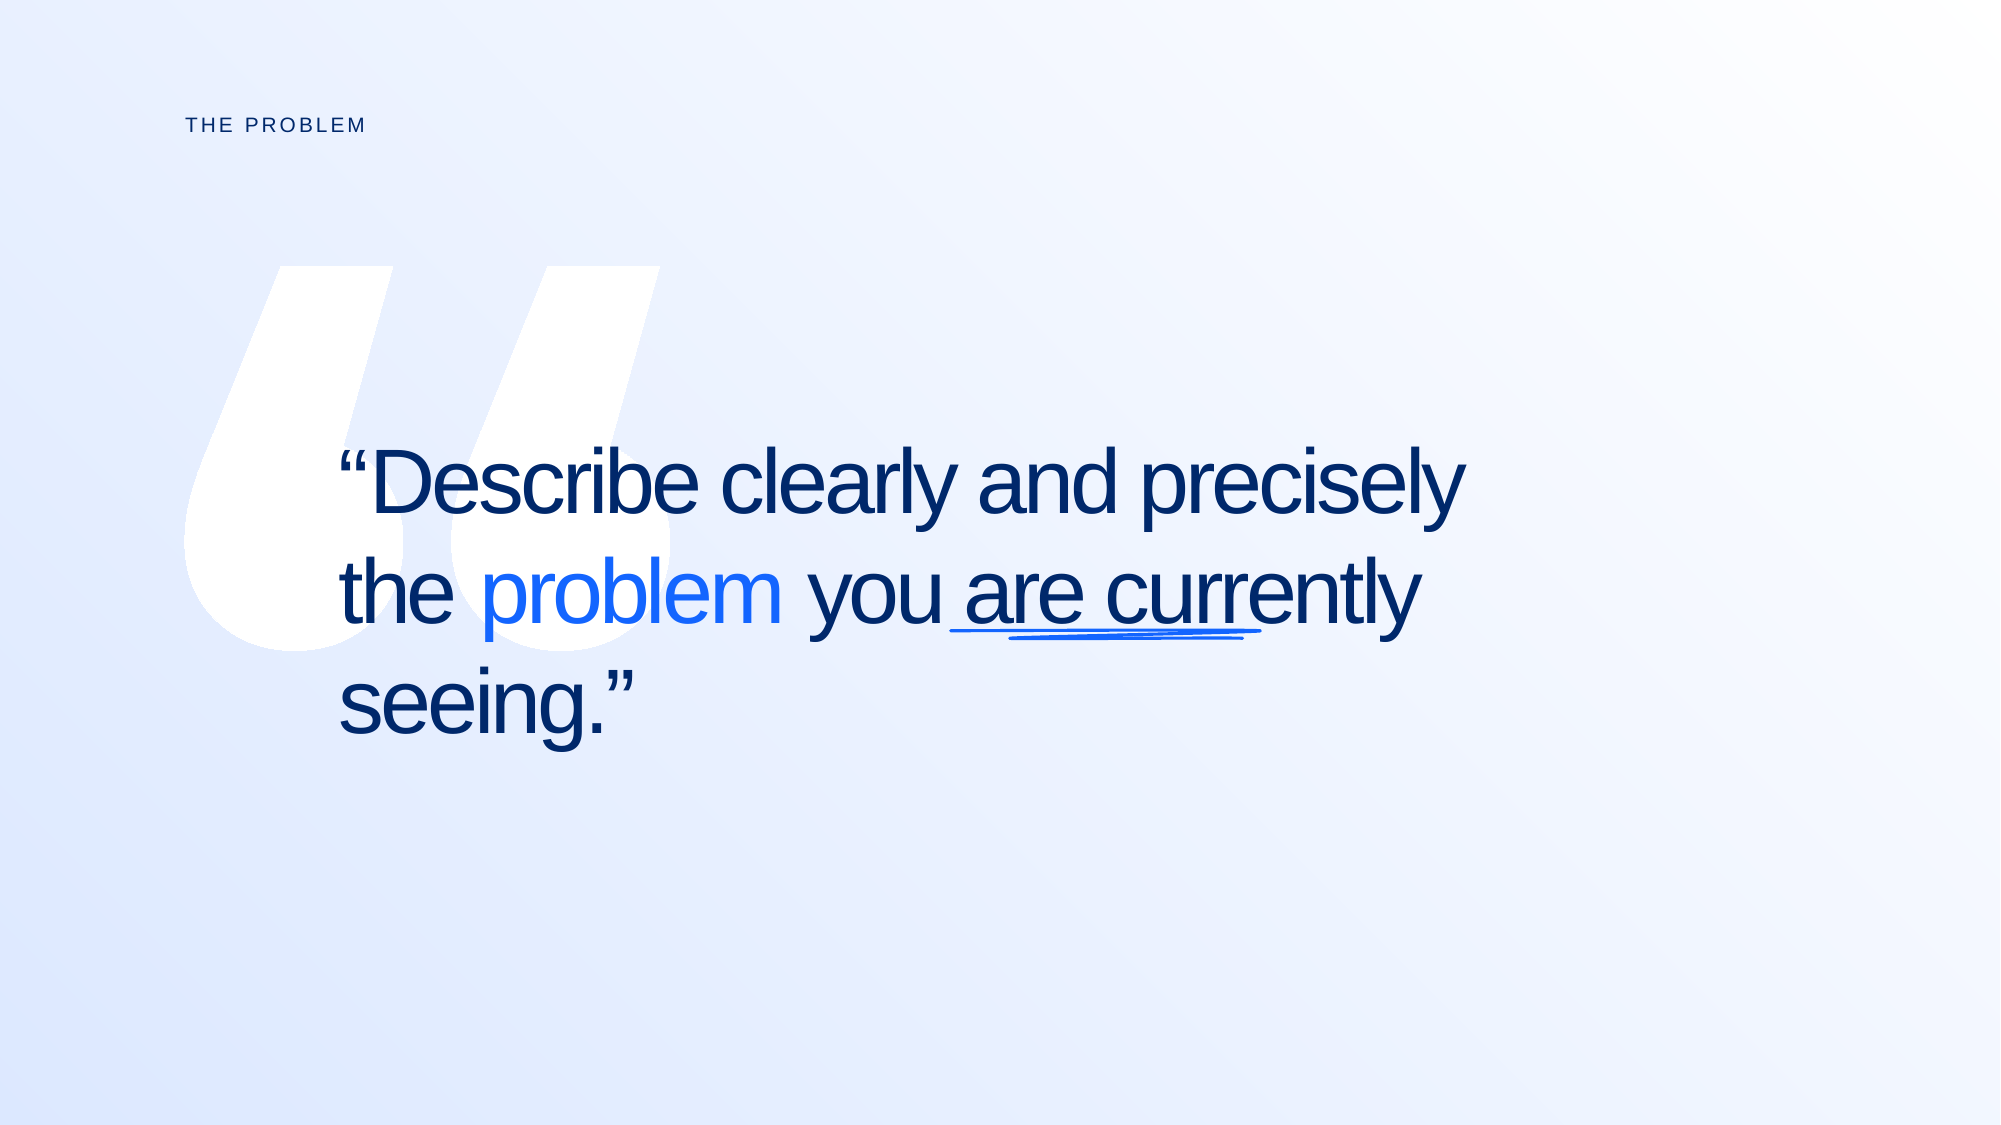

The problem

“Describe clearly and precisely the problem you are currently seeing.”